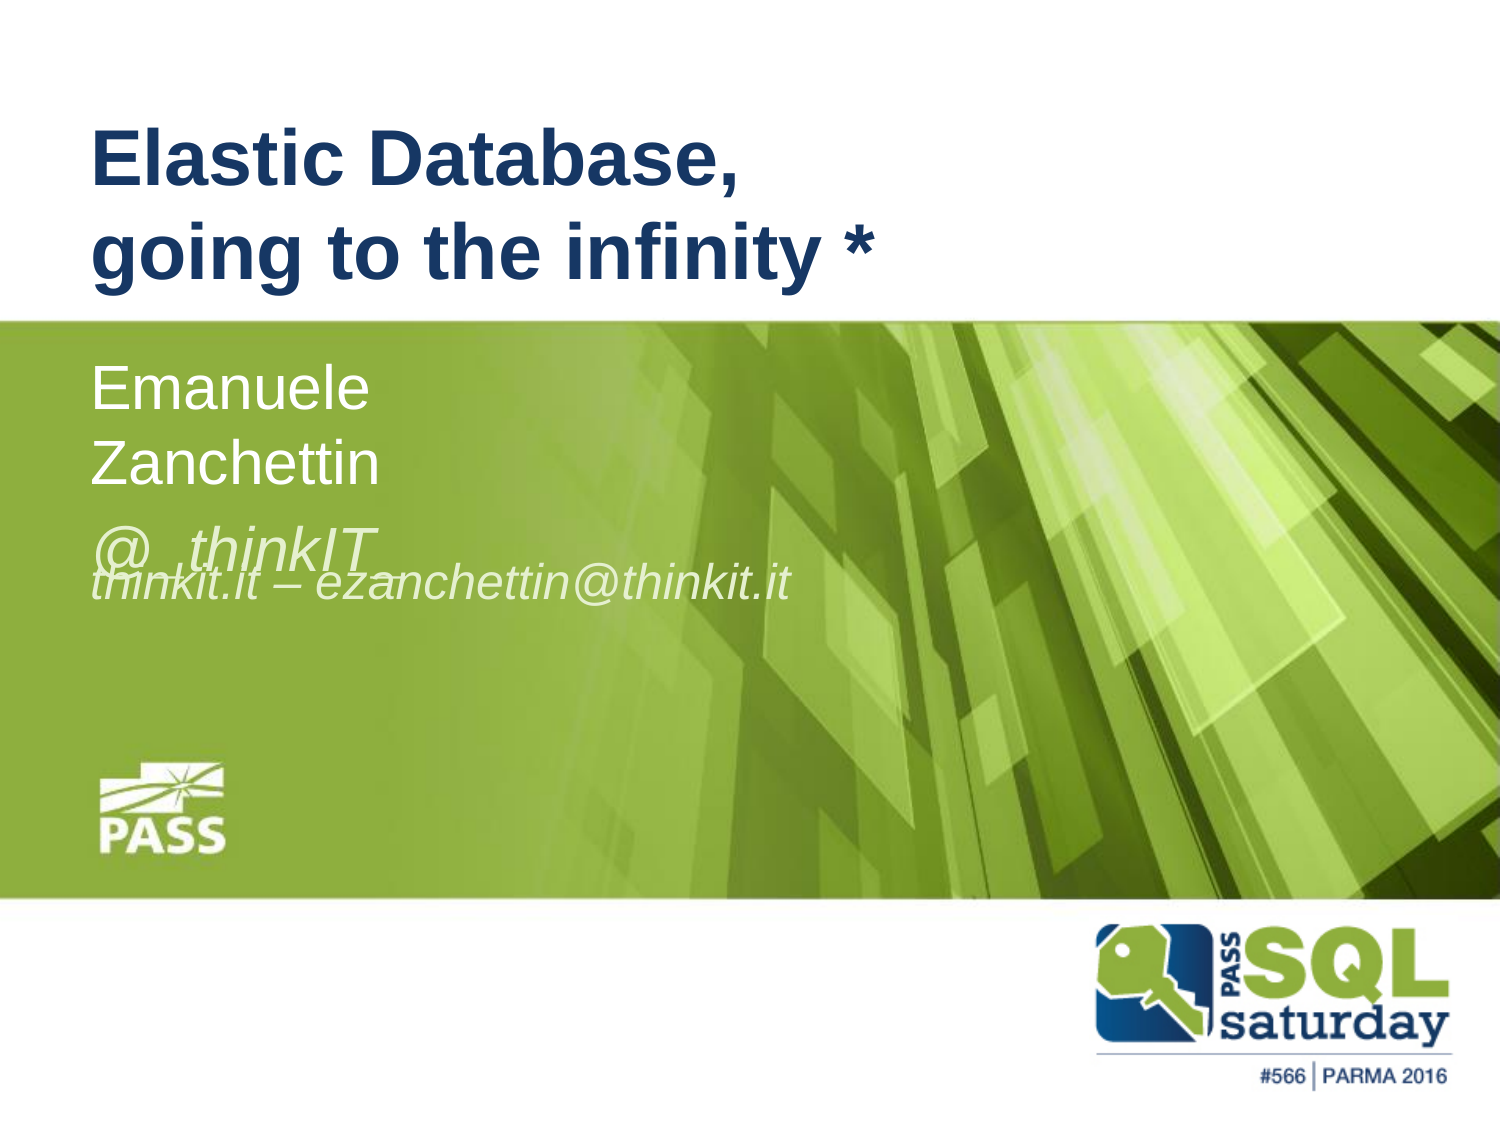

# Elastic Database, going to the infinity *
Emanuele Zanchettin
@_thinkIT_
thinkit.it – ezanchettin@thinkit.it